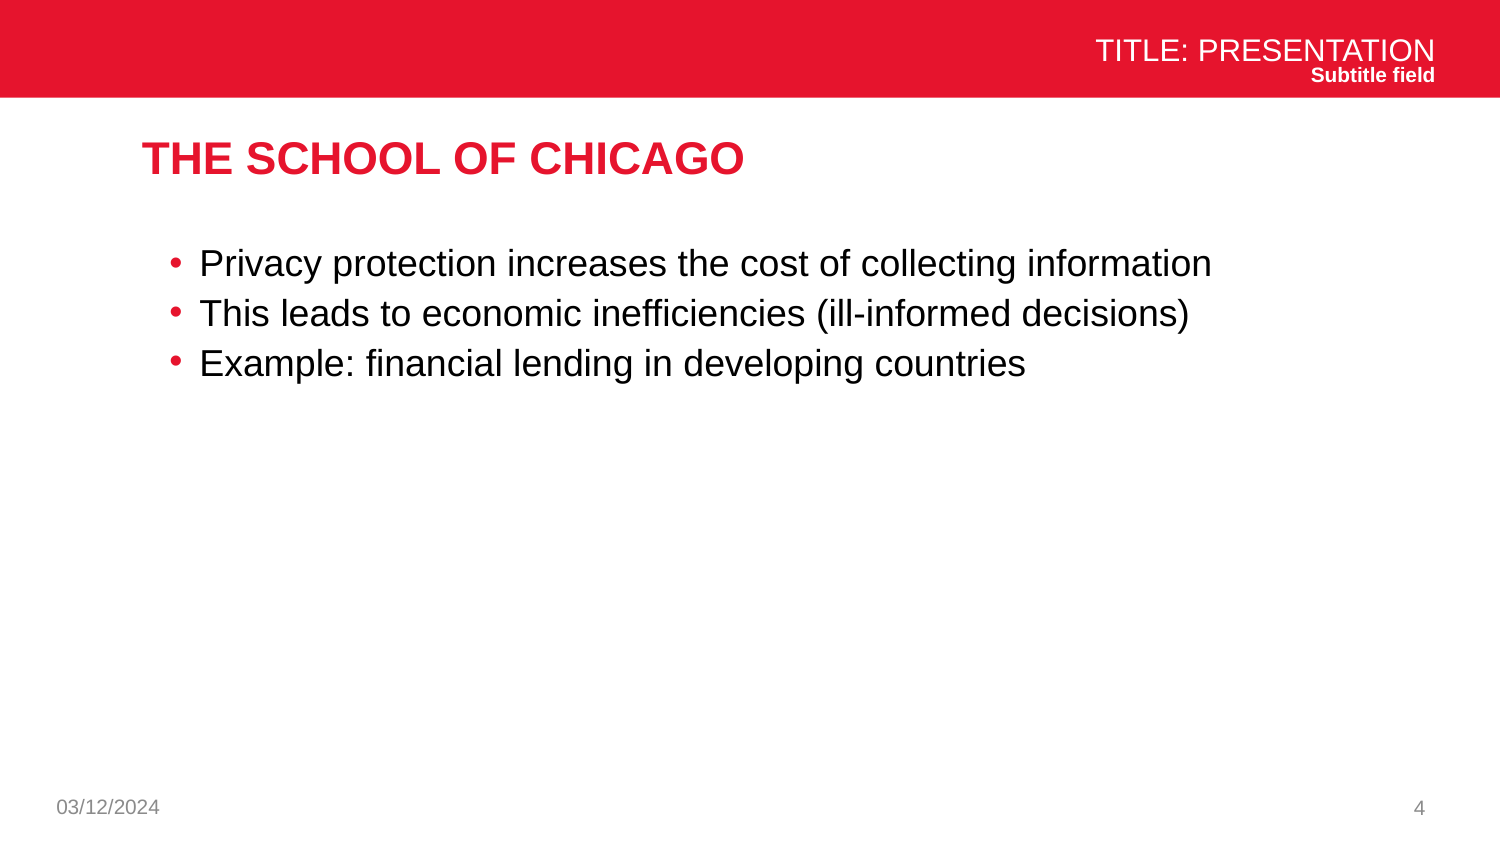

Title: Presentation
Subtitle field
# The school of chicago
Privacy protection increases the cost of collecting information
This leads to economic inefficiencies (ill-informed decisions)
Example: financial lending in developing countries
03/12/2024
4